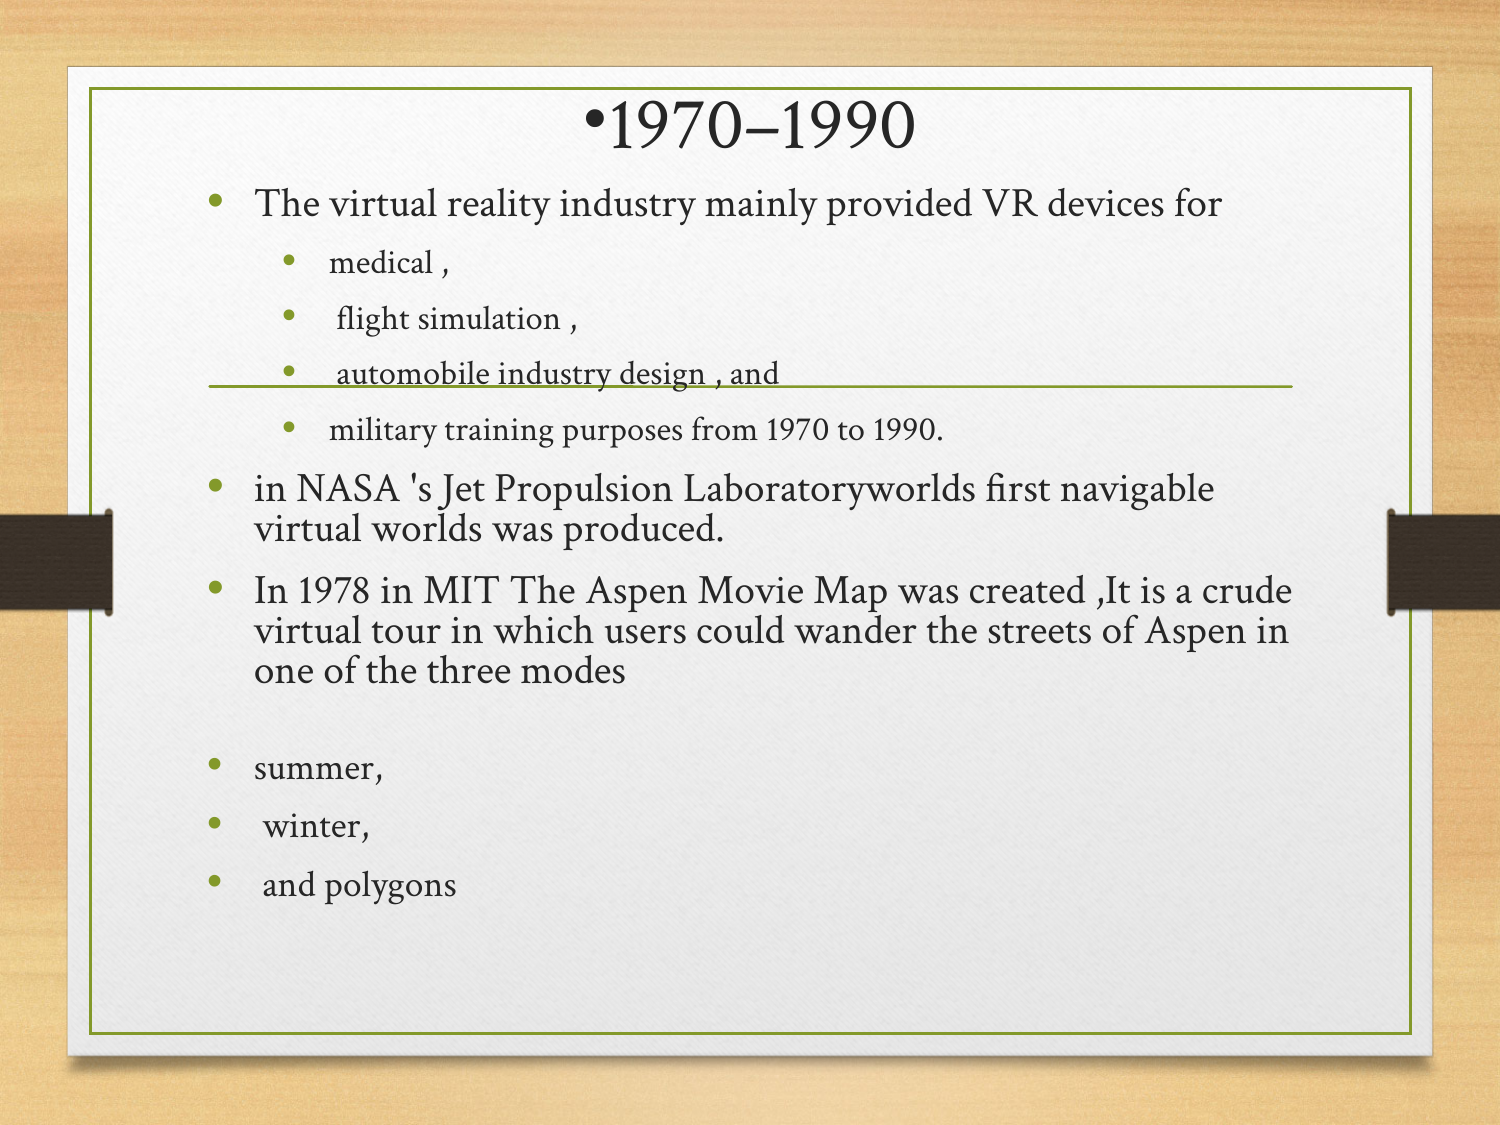

1970–1990
The virtual reality industry mainly provided VR devices for
medical ,
 flight simulation ,
 automobile industry design , and
military training purposes from 1970 to 1990.
in NASA 's Jet Propulsion Laboratoryworlds first navigable virtual worlds was produced.
In 1978 in MIT The Aspen Movie Map was created ,It is a crude virtual tour in which users could wander the streets of Aspen in one of the three modes
summer,
 winter,
 and polygons